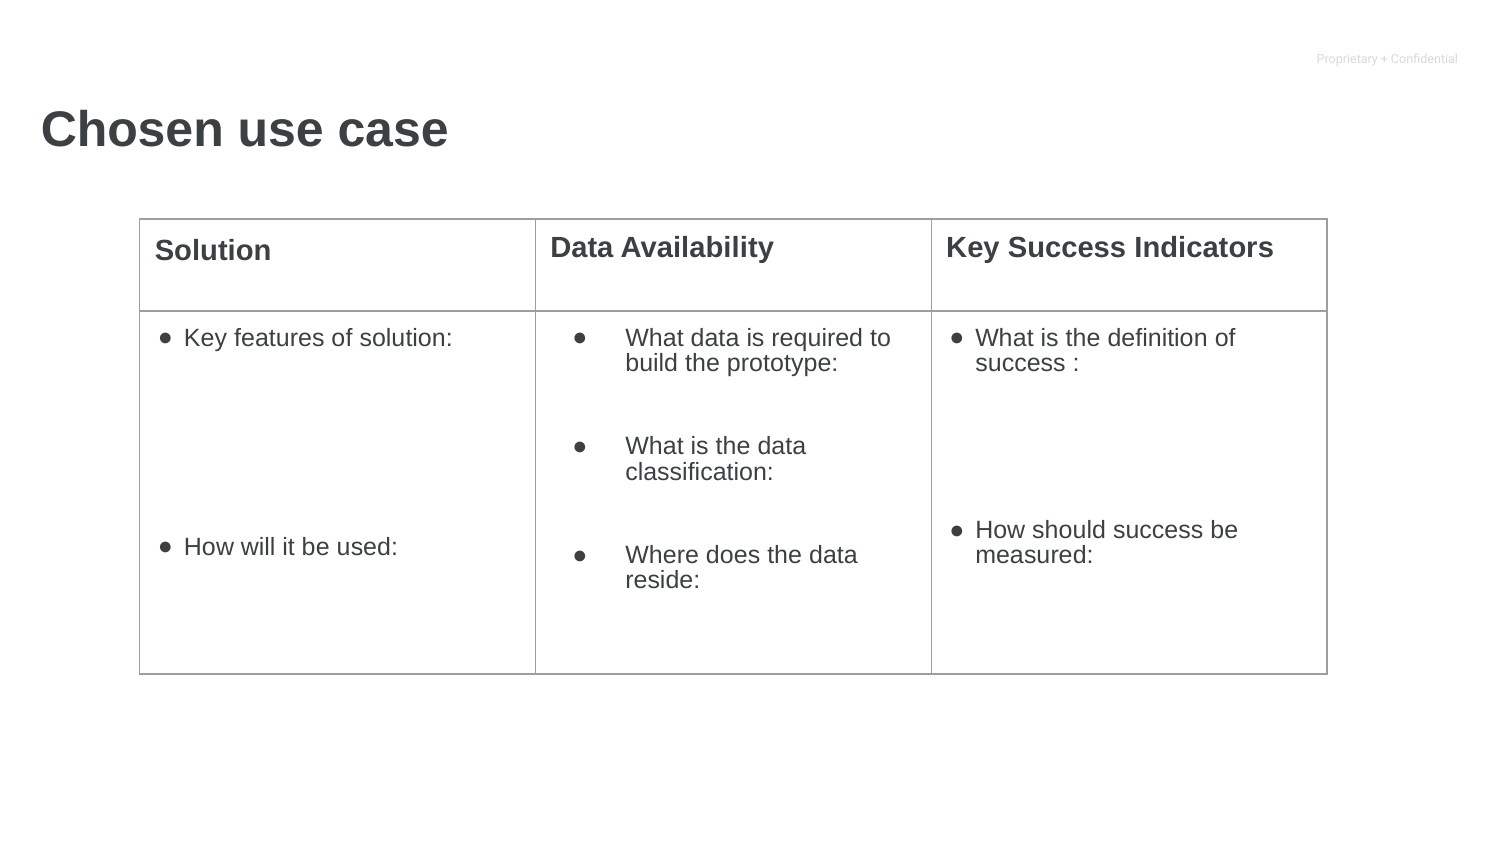

# Chosen use case
| Solution | Data Availability | Key Success Indicators |
| --- | --- | --- |
| Key features of solution: How will it be used: | What data is required to build the prototype: What is the data classification: Where does the data reside: | What is the definition of success : How should success be measured: |